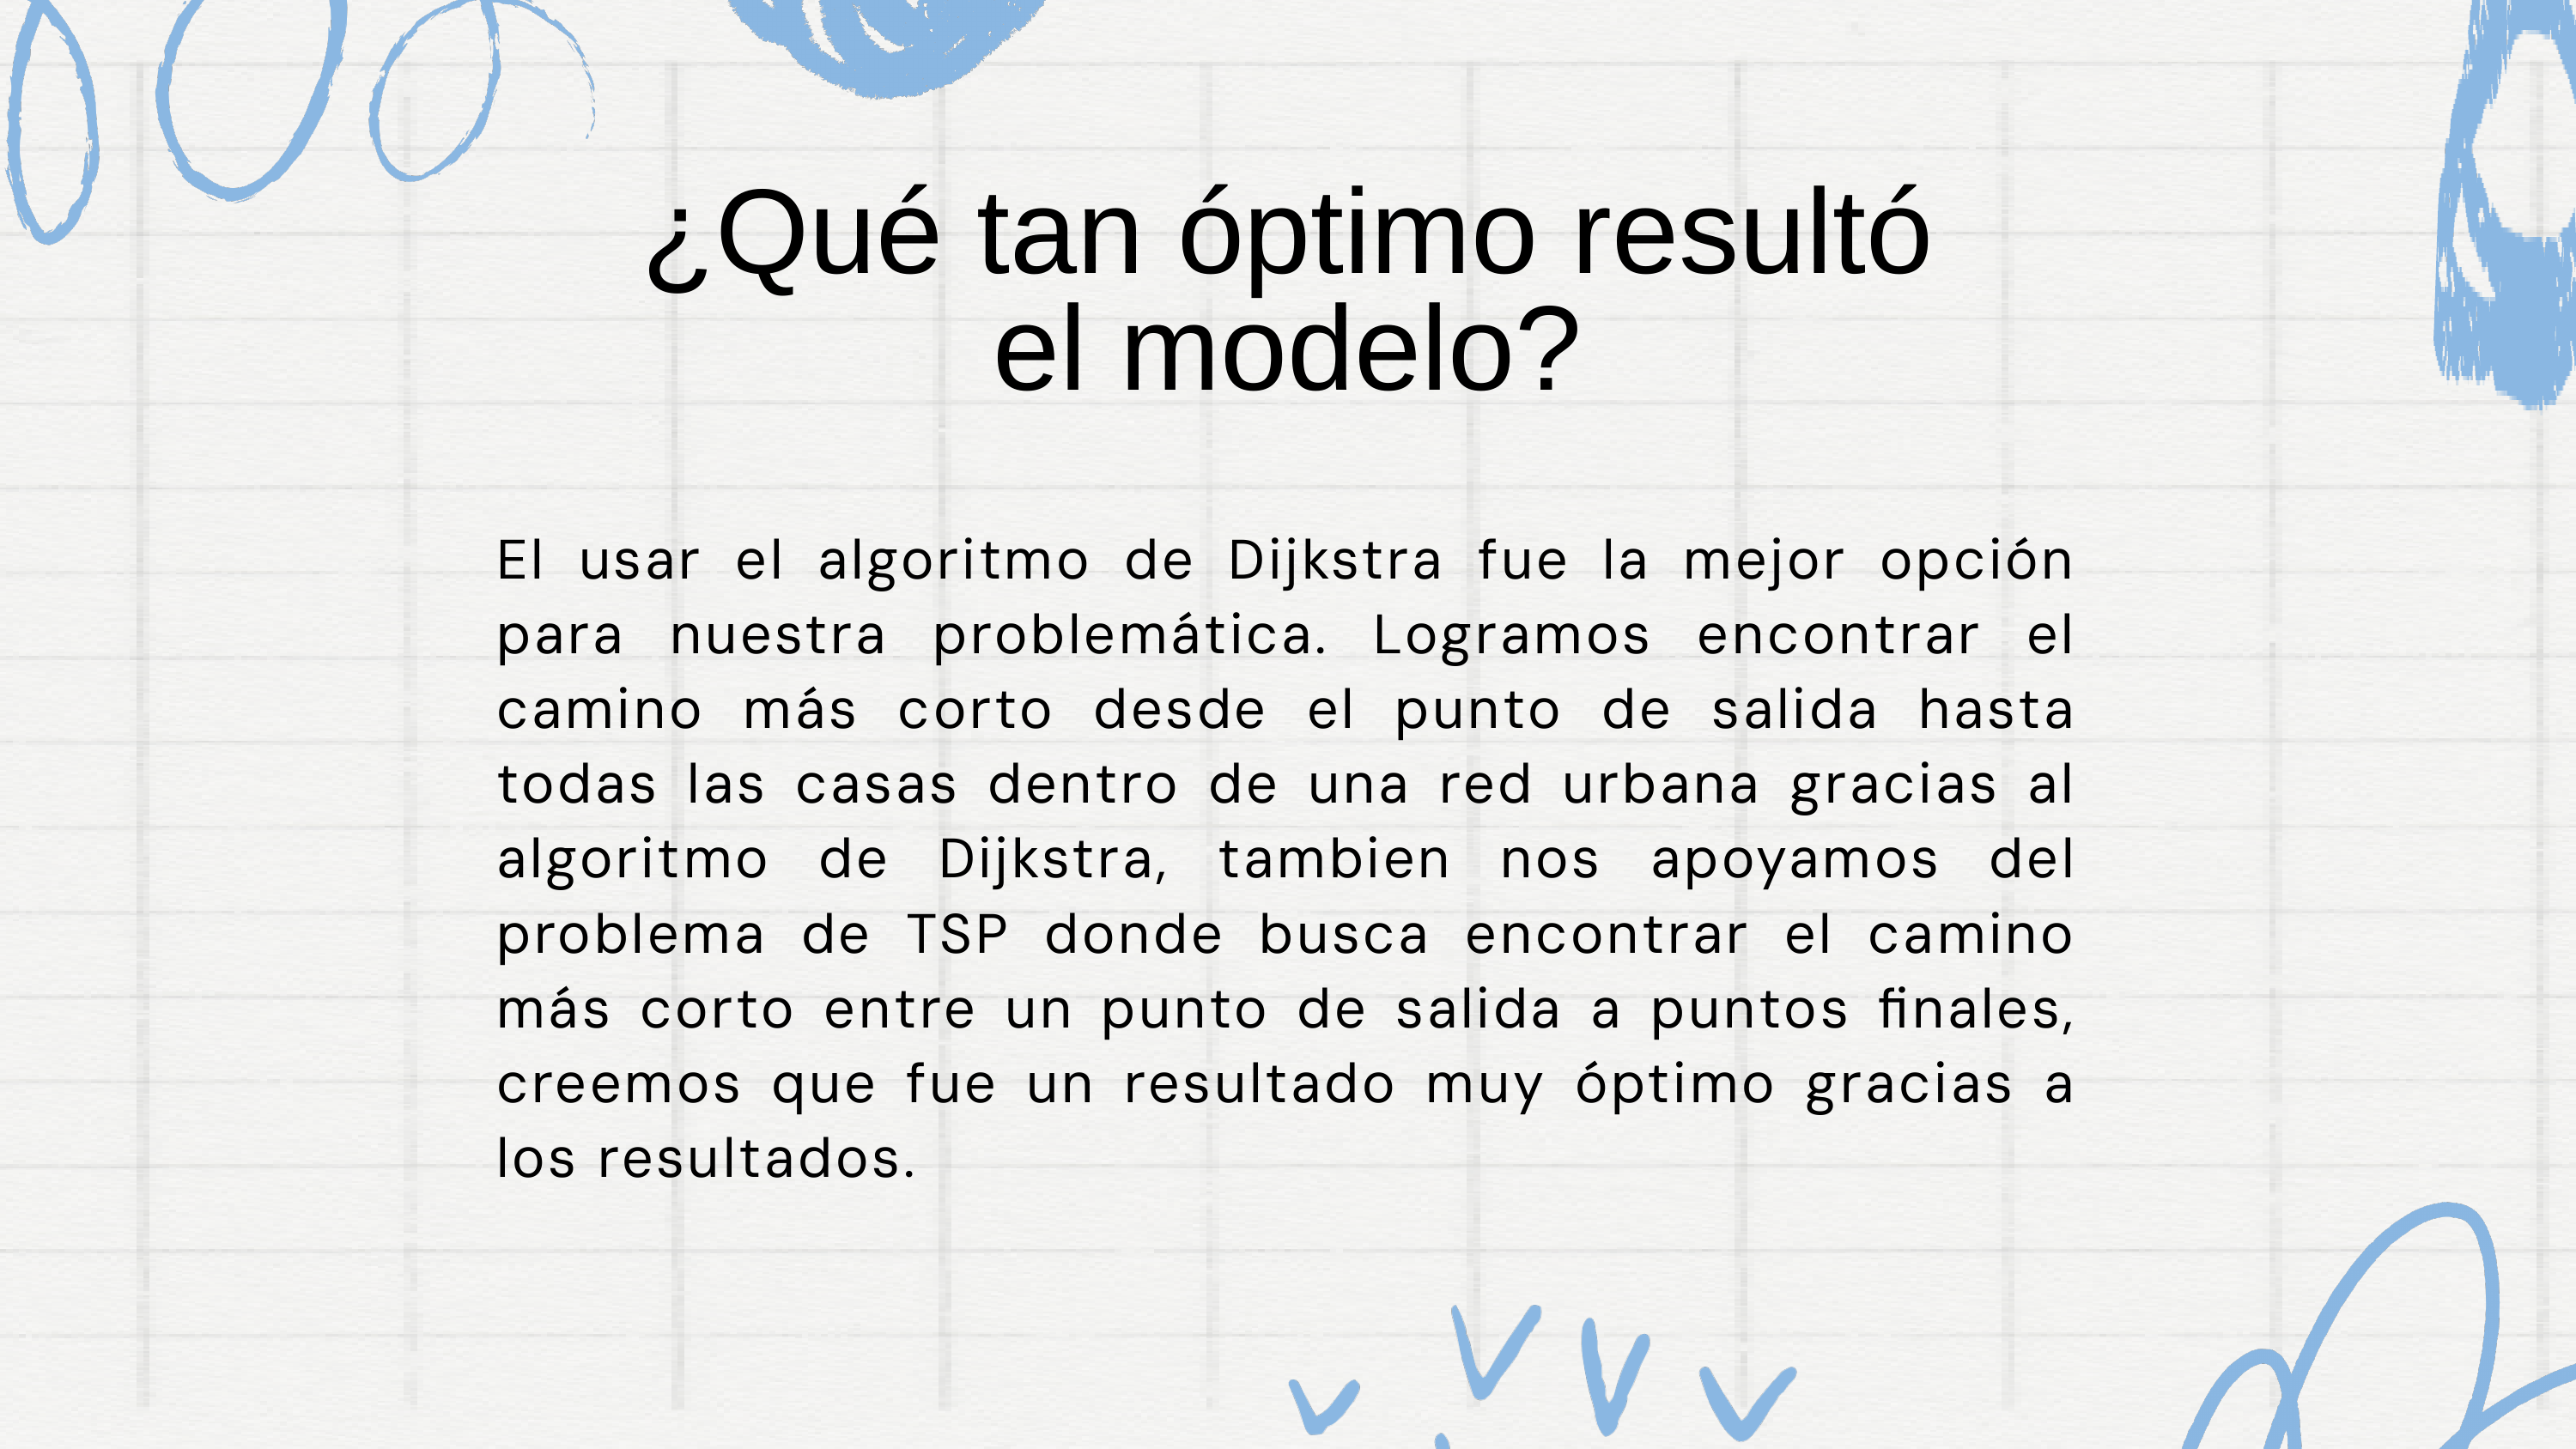

¿Qué tan óptimo resultó
el modelo?
El usar el algoritmo de Dijkstra fue la mejor opción para nuestra problemática. Logramos encontrar el camino más corto desde el punto de salida hasta todas las casas dentro de una red urbana gracias al algoritmo de Dijkstra, tambien nos apoyamos del problema de TSP donde busca encontrar el camino más corto entre un punto de salida a puntos finales, creemos que fue un resultado muy óptimo gracias a los resultados.